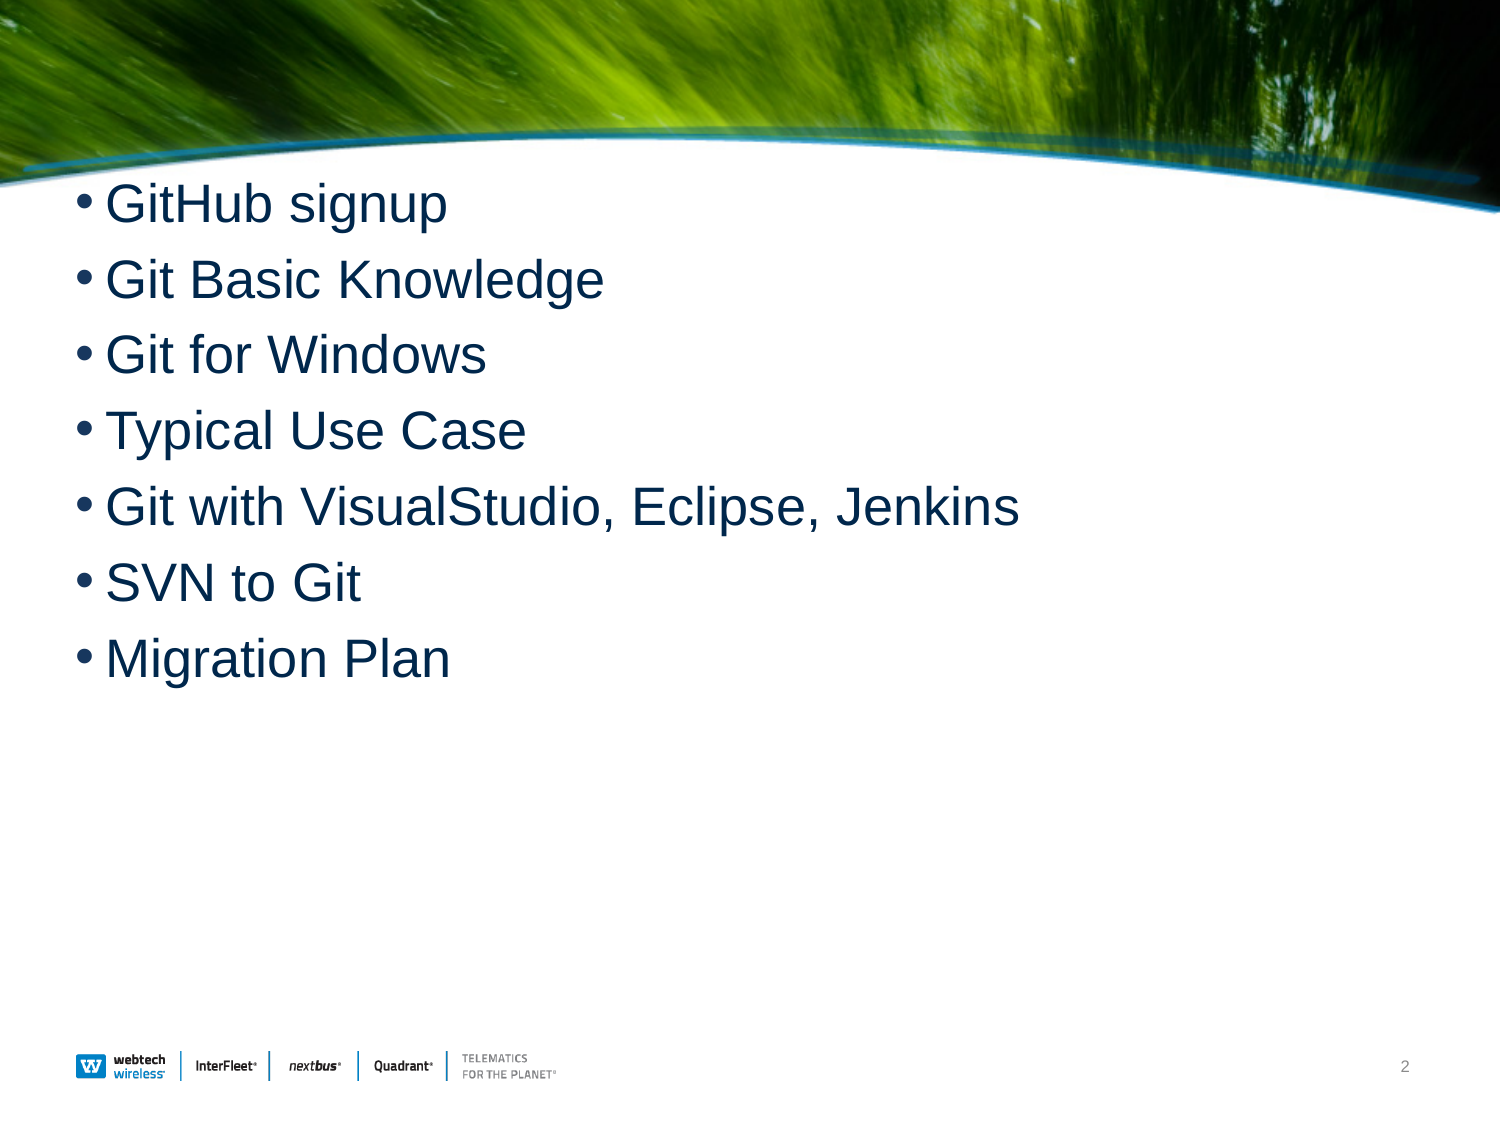

#
GitHub signup
Git Basic Knowledge
Git for Windows
Typical Use Case
Git with VisualStudio, Eclipse, Jenkins
SVN to Git
Migration Plan
2